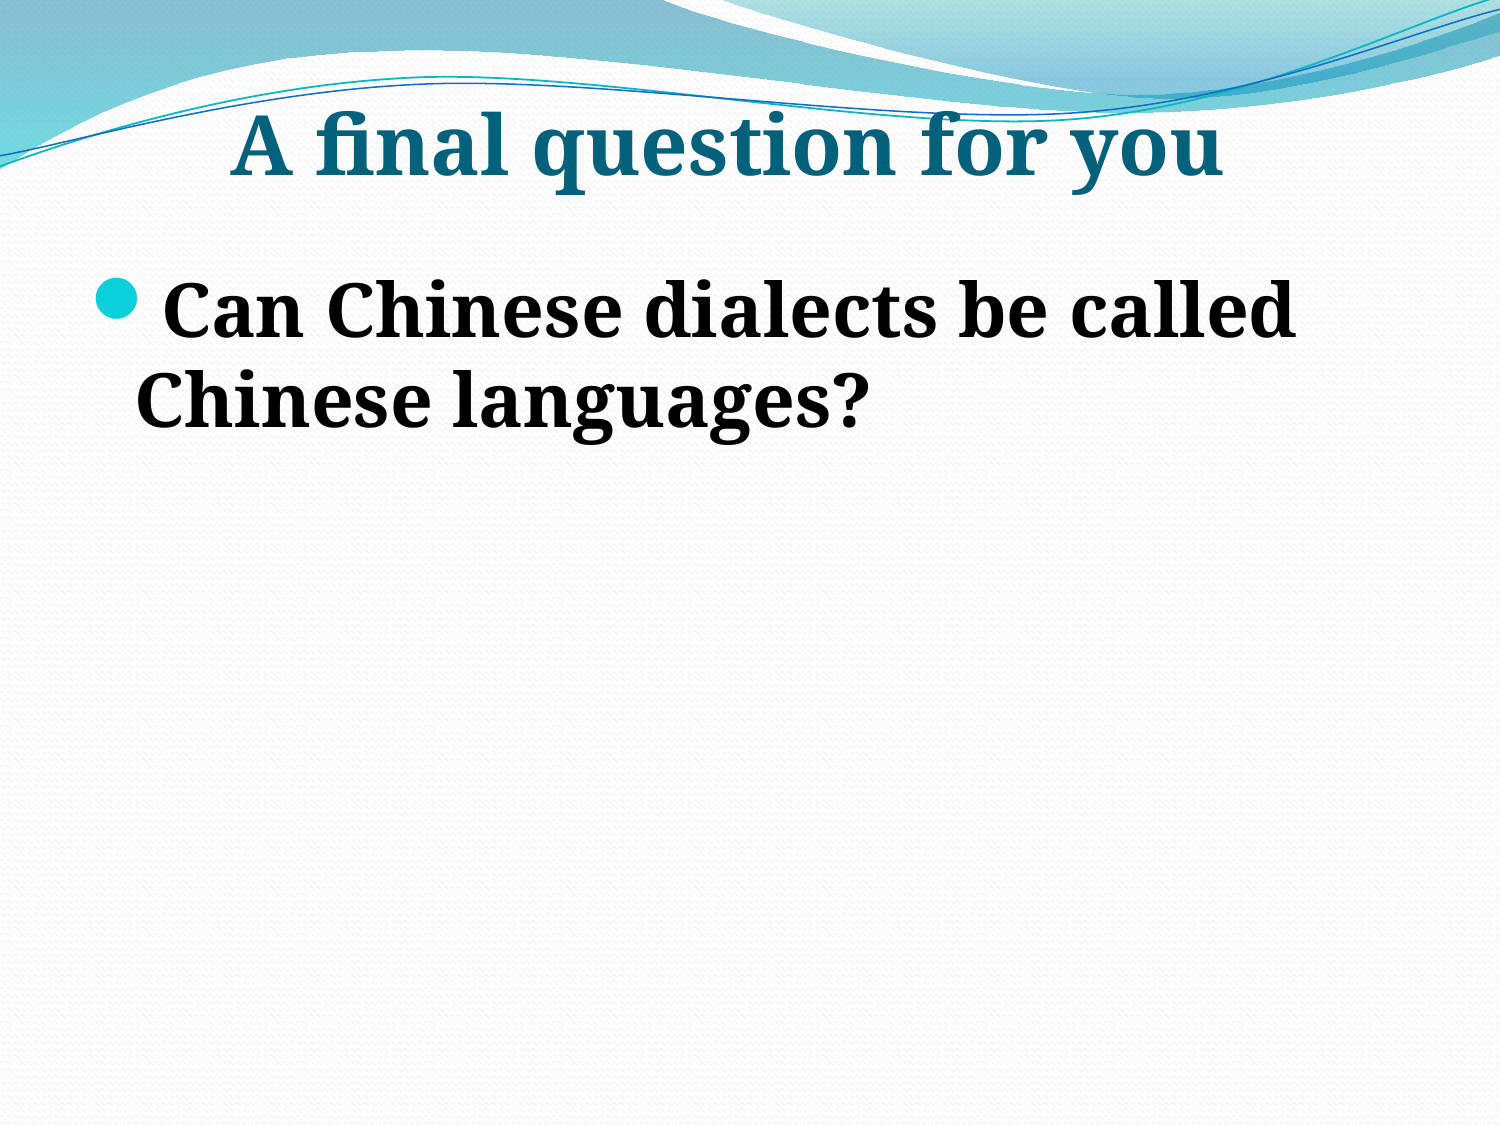

# A final question for you
Can Chinese dialects be called Chinese languages?